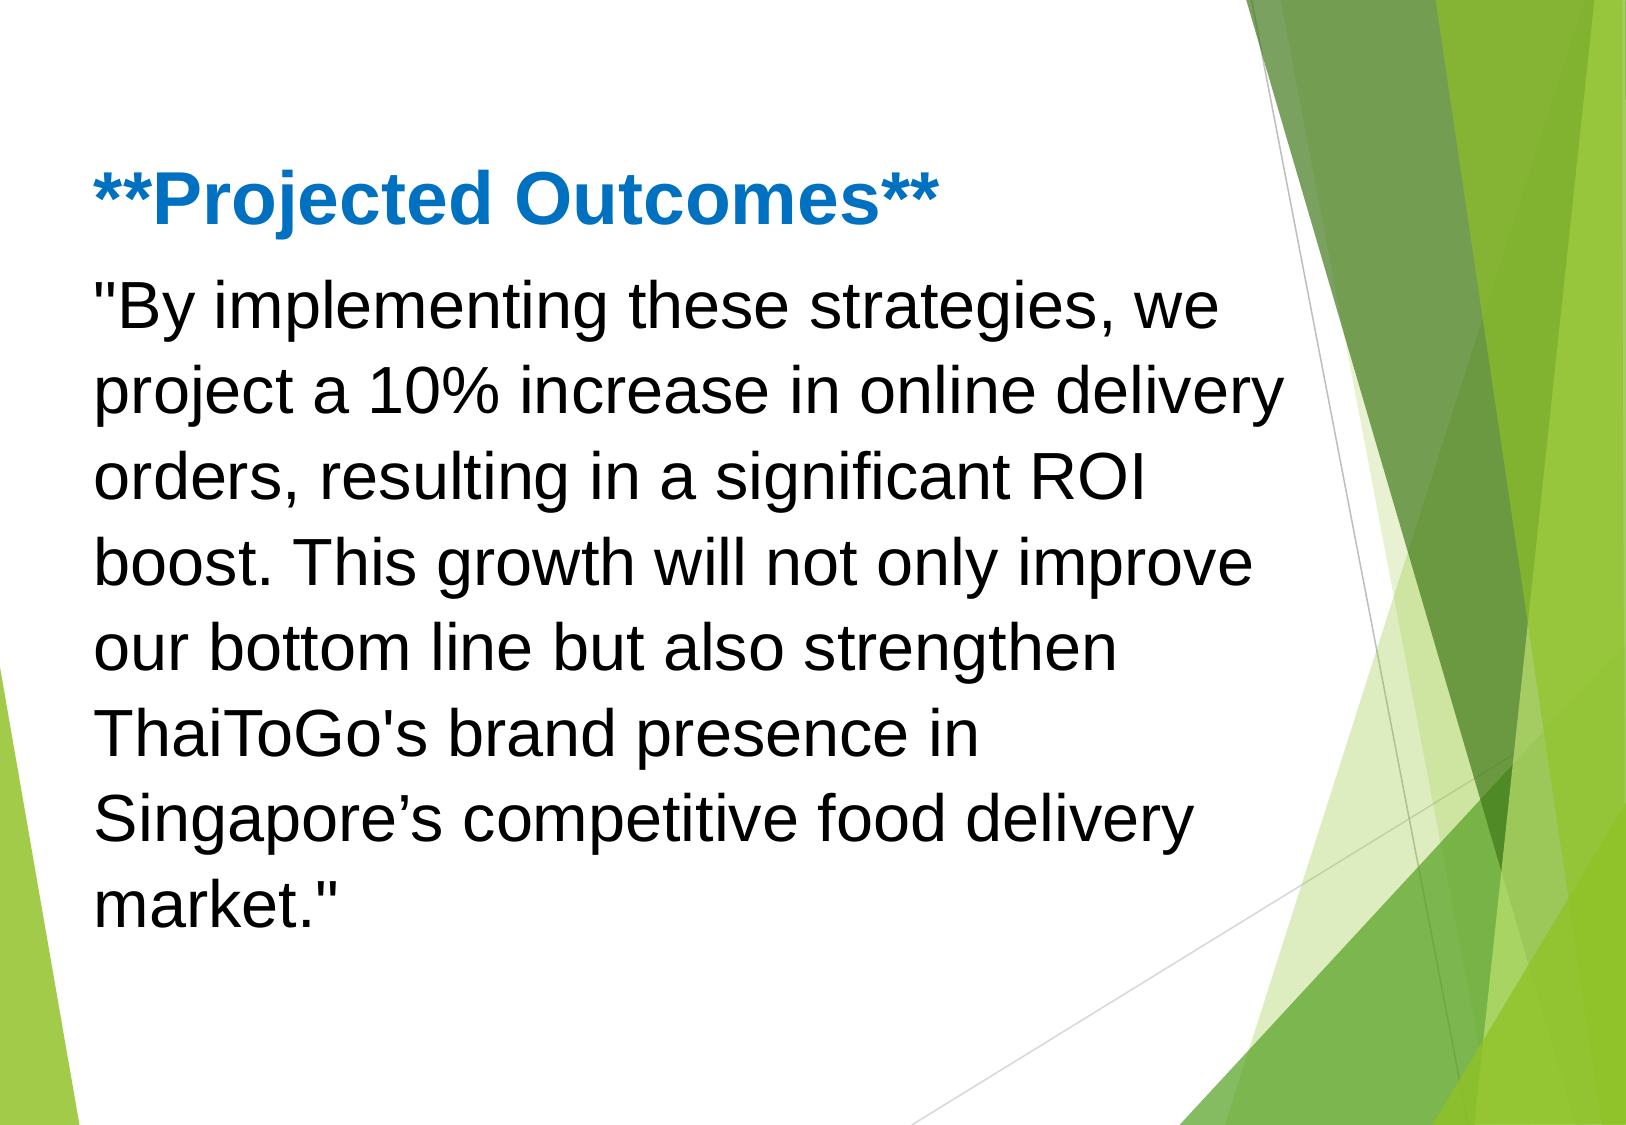

**Projected Outcomes**
"By implementing these strategies, we project a 10% increase in online delivery orders, resulting in a significant ROI boost. This growth will not only improve our bottom line but also strengthen ThaiToGo's brand presence in Singapore’s competitive food delivery market."